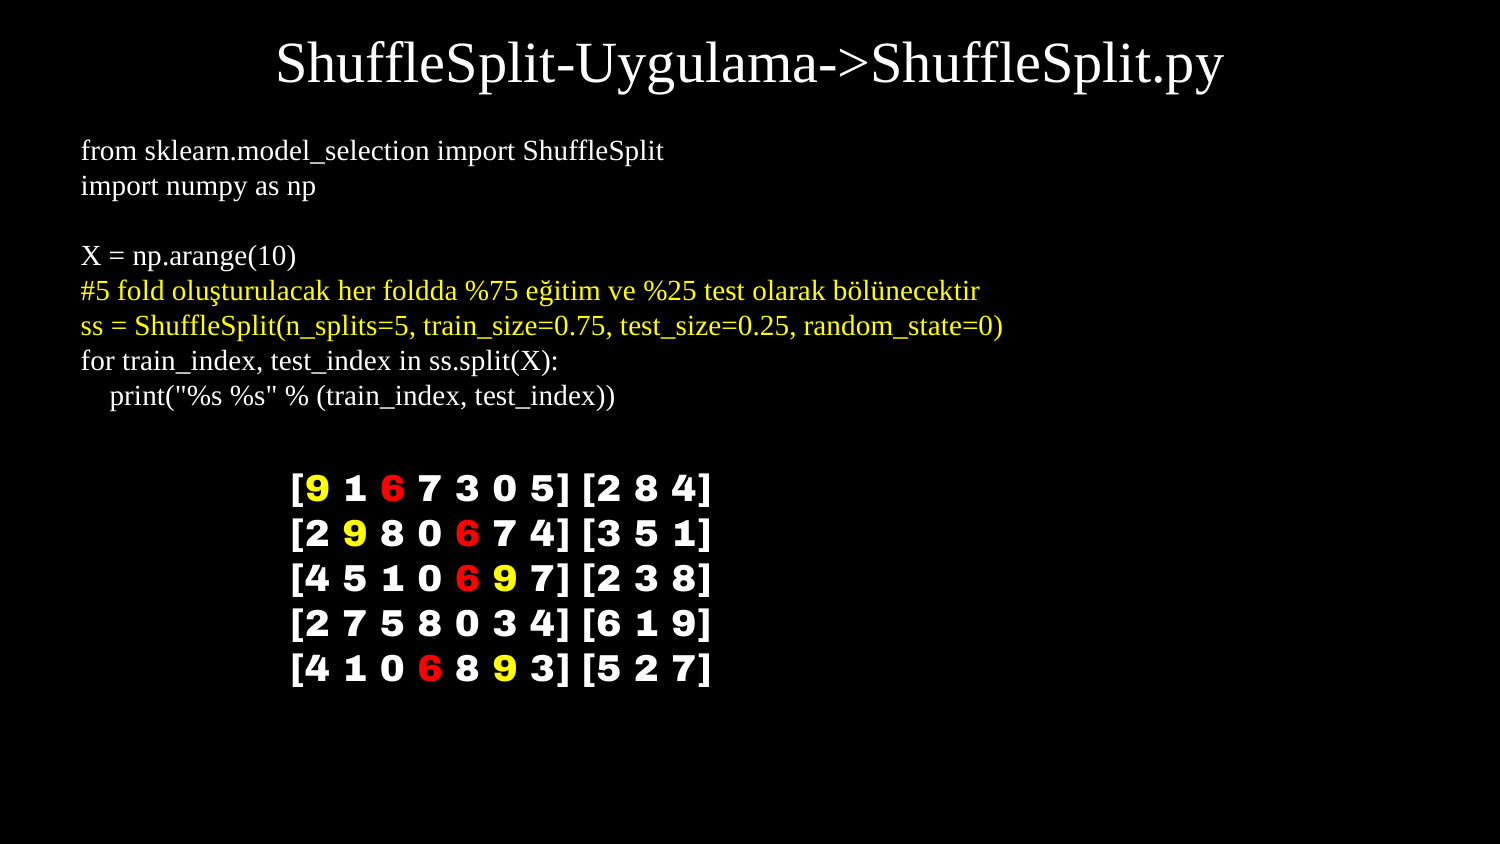

# ShuffleSplit-Uygulama->ShuffleSplit.py
from sklearn.model_selection import ShuffleSplit
import numpy as np

X = np.arange(10)
#5 fold oluşturulacak her foldda %75 eğitim ve %25 test olarak bölünecektir
ss = ShuffleSplit(n_splits=5, train_size=0.75, test_size=0.25, random_state=0)
for train_index, test_index in ss.split(X):
    print("%s %s" % (train_index, test_index))
[9 1 6 7 3 0 5] [2 8 4]
[2 9 8 0 6 7 4] [3 5 1]
[4 5 1 0 6 9 7] [2 3 8]
[2 7 5 8 0 3 4] [6 1 9]
[4 1 0 6 8 9 3] [5 2 7]